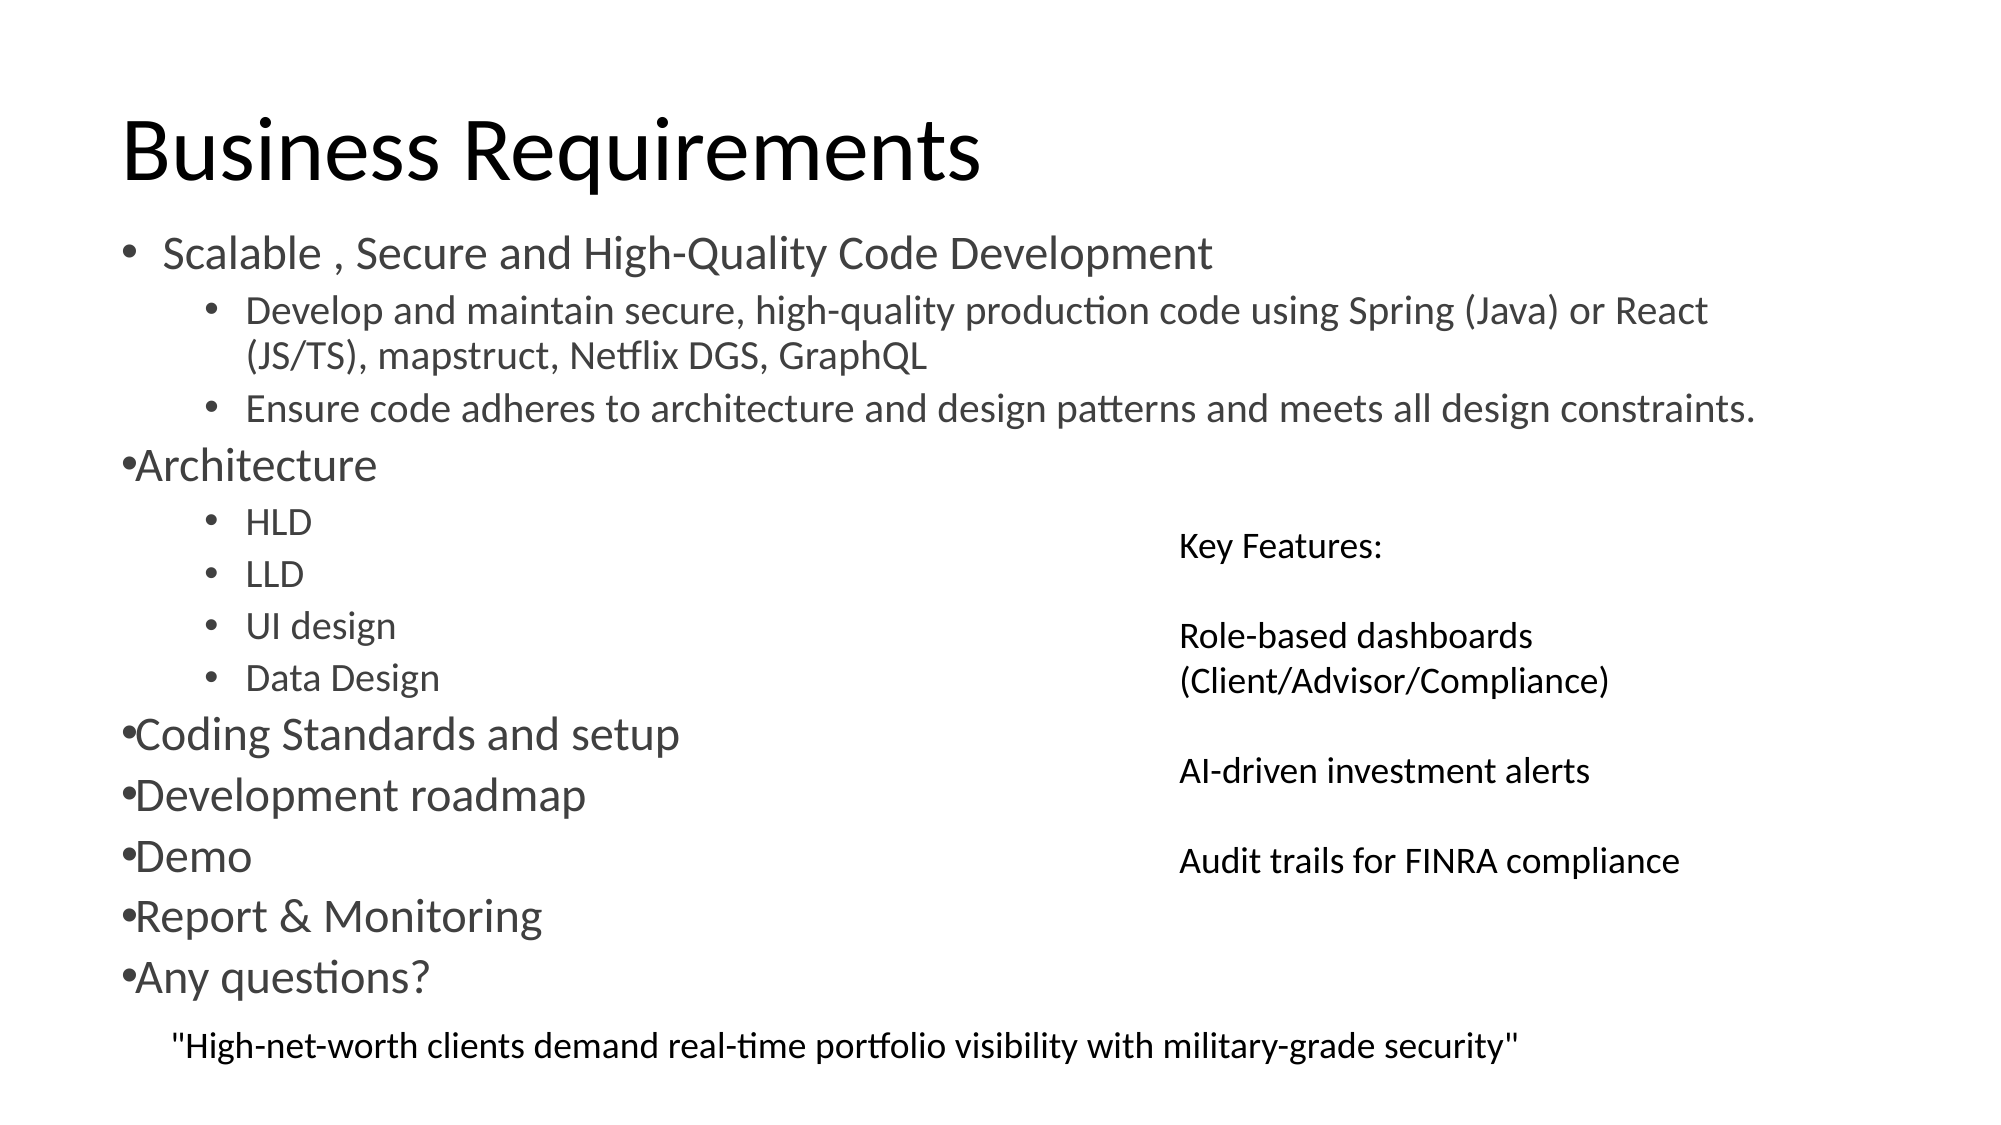

# Business Requirements
Scalable , Secure and High-Quality Code Development
Develop and maintain secure, high-quality production code using Spring (Java) or React (JS/TS), mapstruct, Netflix DGS, GraphQL
Ensure code adheres to architecture and design patterns and meets all design constraints.
Architecture
HLD
LLD
UI design
Data Design
Coding Standards and setup
Development roadmap
Demo
Report & Monitoring
Any questions?
Key Features:

Role-based dashboards (Client/Advisor/Compliance)

AI-driven investment alerts

Audit trails for FINRA compliance
"High-net-worth clients demand real-time portfolio visibility with military-grade security"